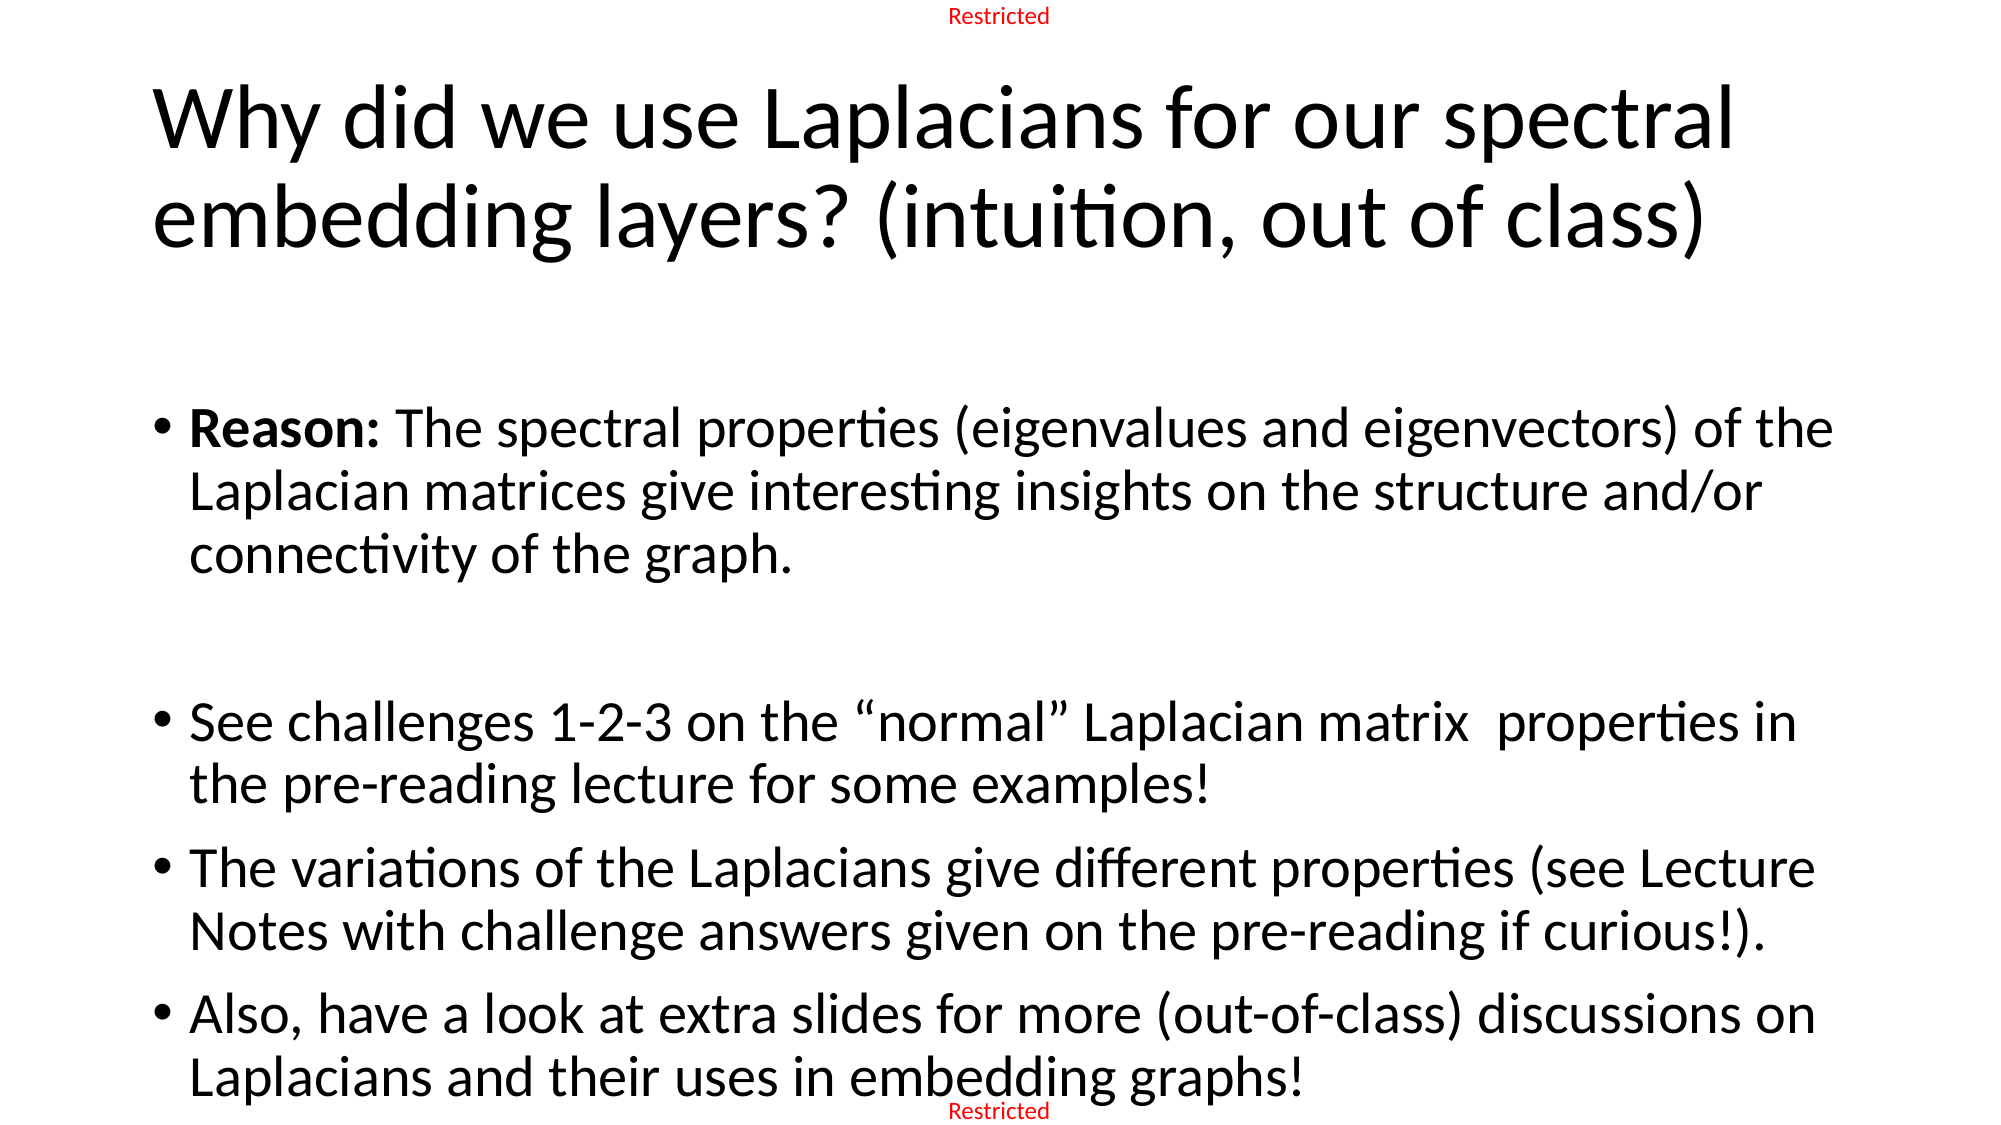

# Why did we use Laplacians for our spectral embedding layers? (intuition, out of class)

Reason: The spectral properties (eigenvalues and eigenvectors) of the Laplacian matrices give interesting insights on the structure and/or connectivity of the graph.

See challenges 1-2-3 on the “normal” Laplacian matrix  properties in the pre-reading lecture for some examples!
The variations of the Laplacians give different properties (see Lecture Notes with challenge answers given on the pre-reading if curious!).
Also, have a look at extra slides for more (out-of-class) discussions on Laplacians and their uses in embedding graphs!